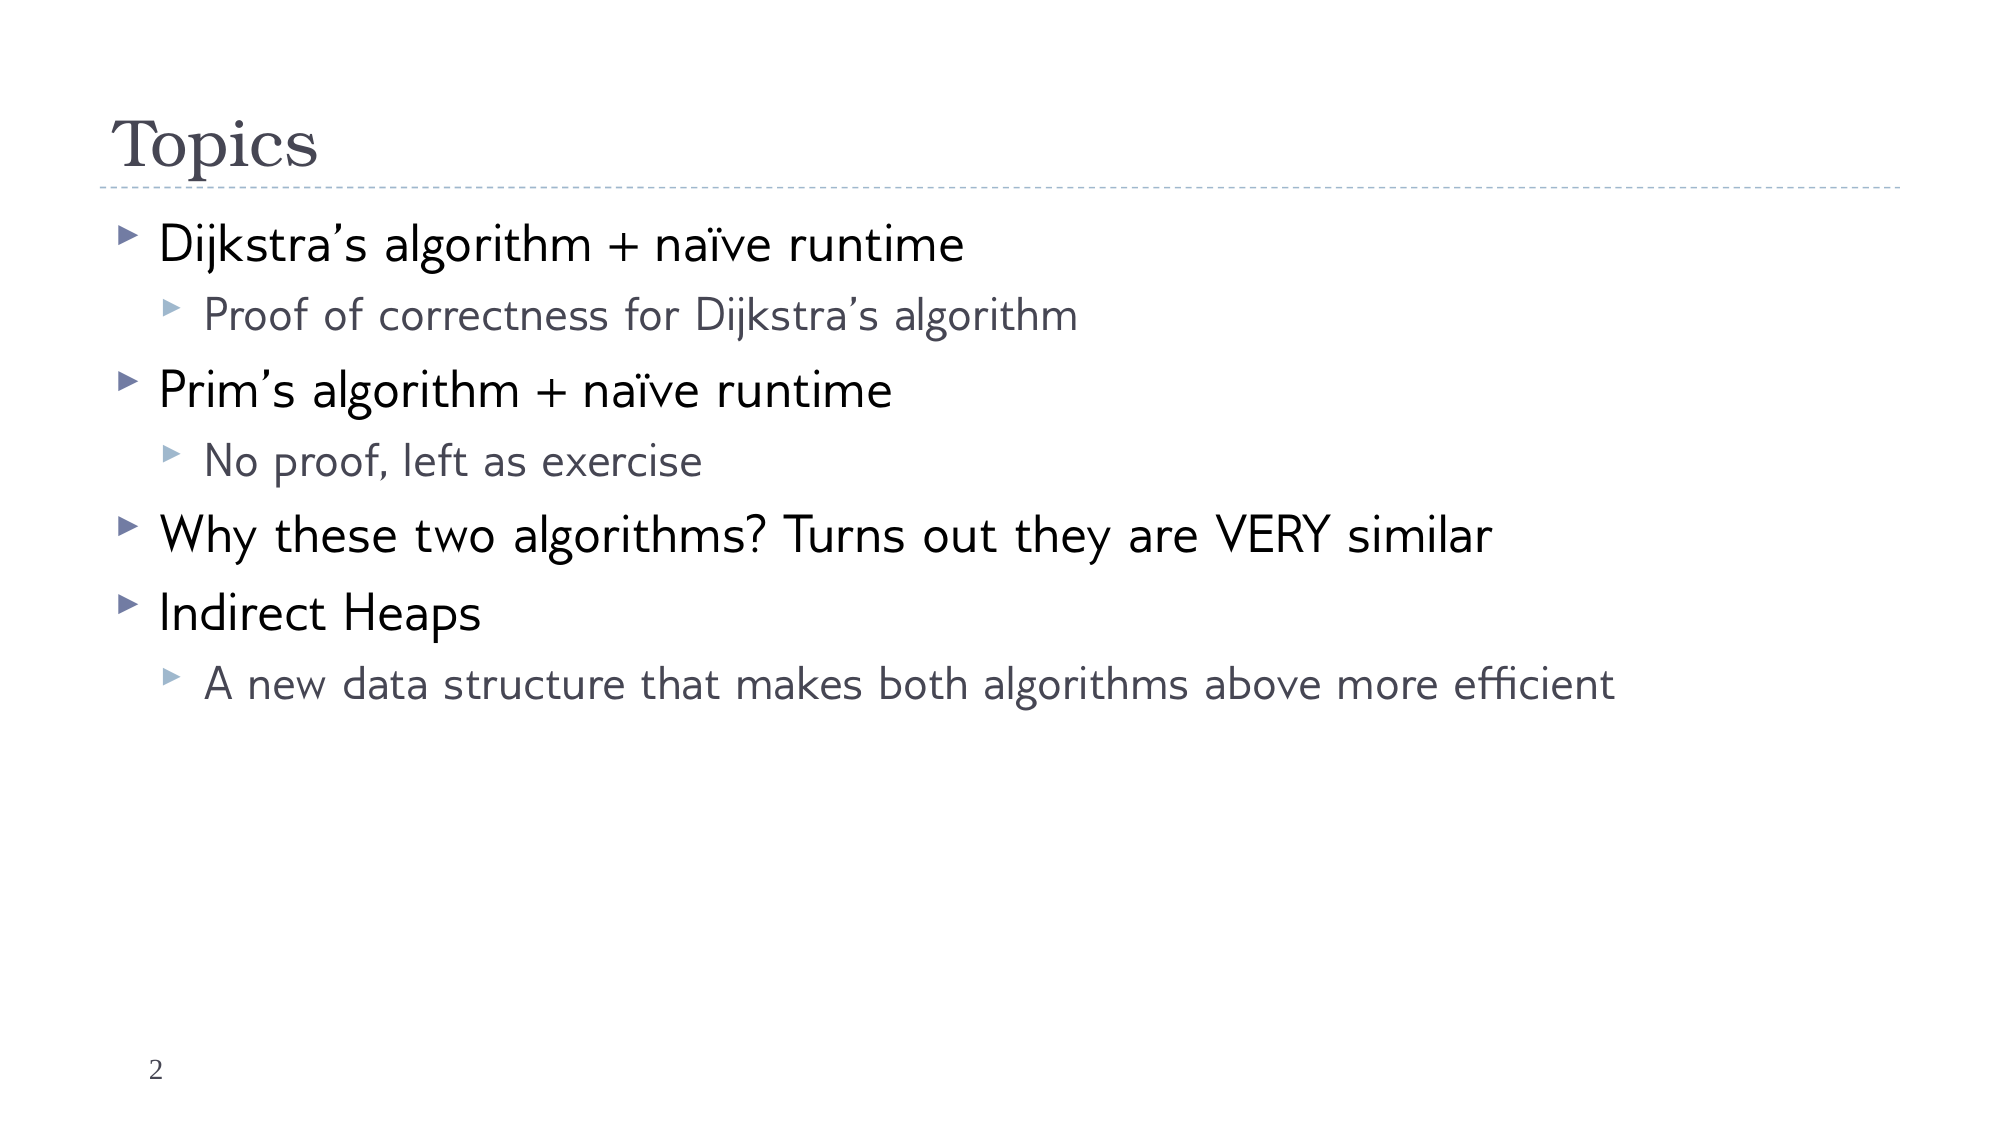

# Topics
Dijkstra’s algorithm + naïve runtime
Proof of correctness for Dijkstra’s algorithm
Prim’s algorithm + naïve runtime
No proof, left as exercise
Why these two algorithms? Turns out they are VERY similar
Indirect Heaps
A new data structure that makes both algorithms above more efficient

2